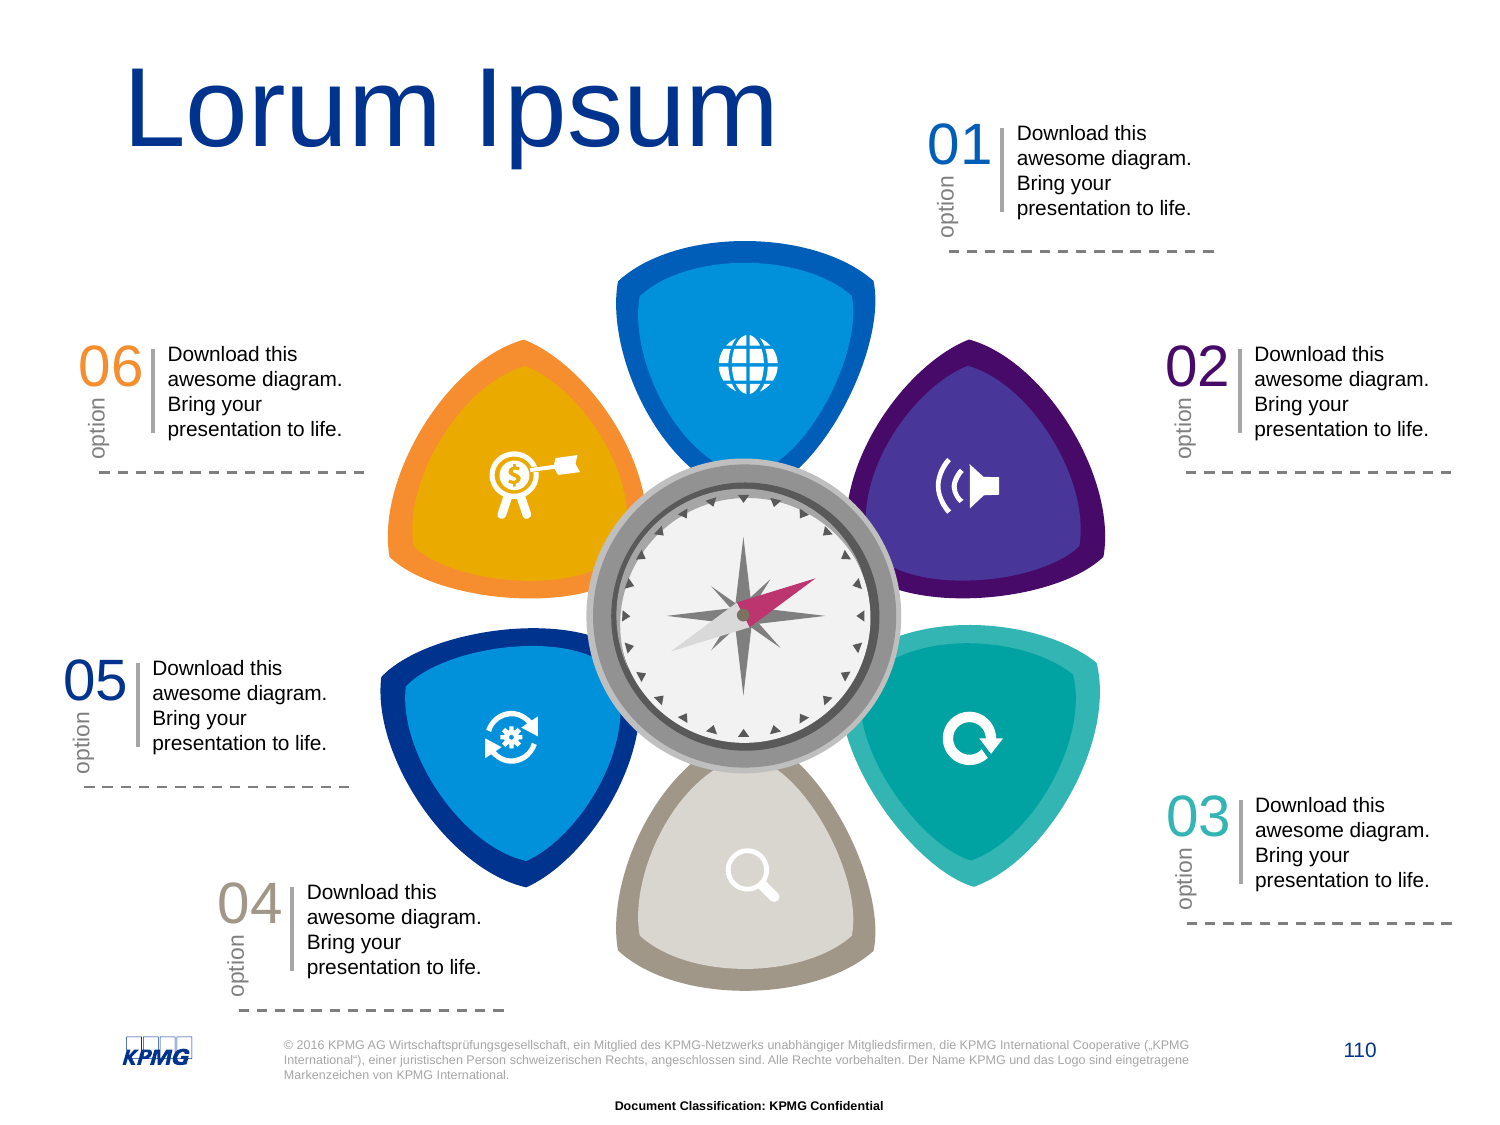

# Lorum Ipsum
01
Download this awesome diagram. Bring your presentation to life.
option

06
Download this awesome diagram. Bring your presentation to life.
option
02
Download this awesome diagram. Bring your presentation to life.
option

05
Download this awesome diagram. Bring your presentation to life.
option

03
Download this awesome diagram. Bring your presentation to life.
option

04
Download this awesome diagram. Bring your presentation to life.
option